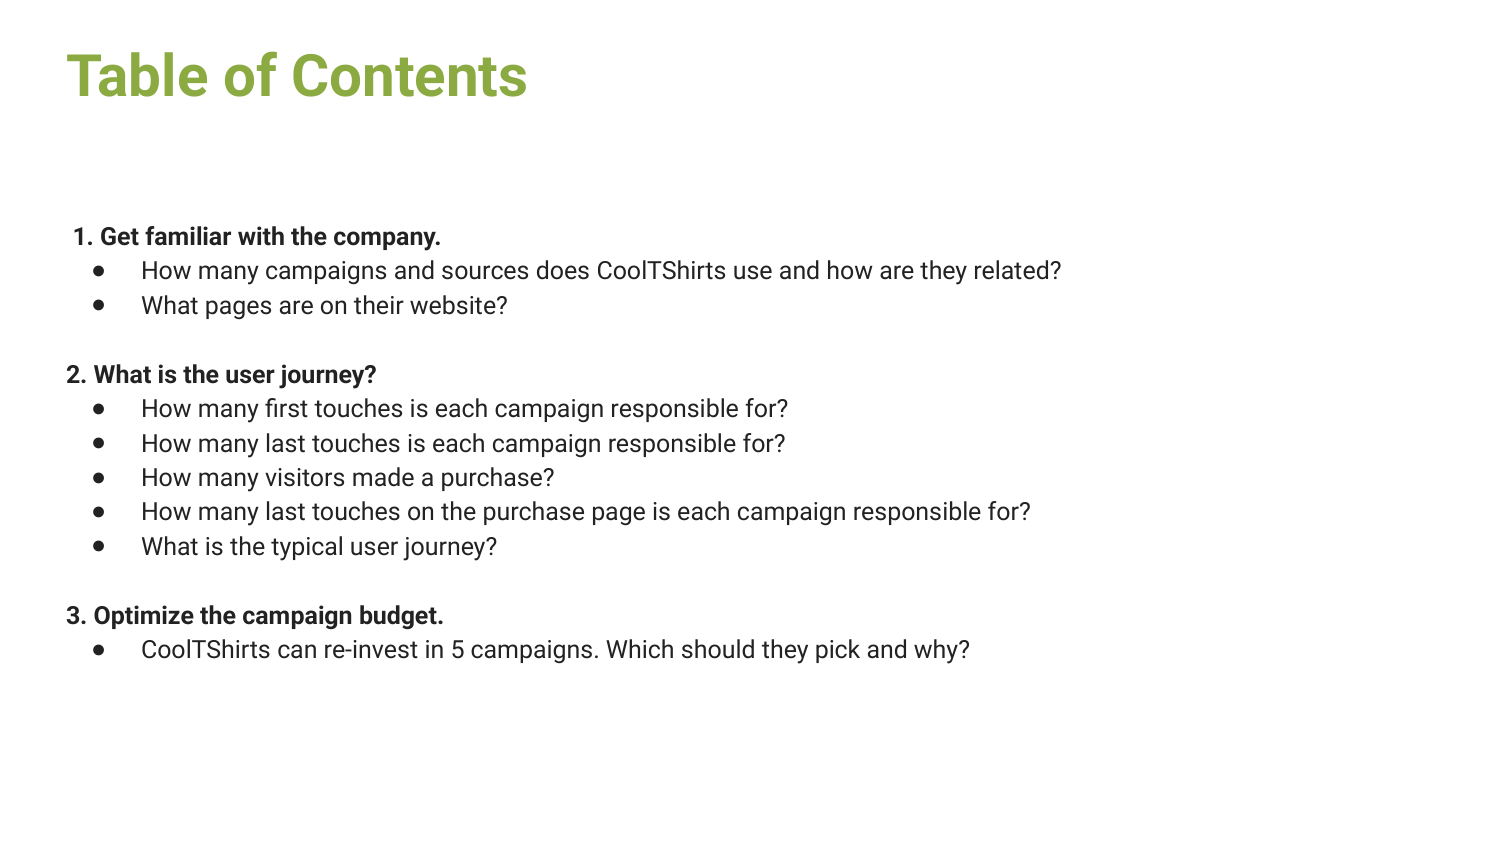

# Table of Contents
 1. Get familiar with the company.
How many campaigns and sources does CoolTShirts use and how are they related?
What pages are on their website?

2. What is the user journey?
How many first touches is each campaign responsible for?
How many last touches is each campaign responsible for?
How many visitors made a purchase?
How many last touches on the purchase page is each campaign responsible for?
What is the typical user journey?

3. Optimize the campaign budget.
CoolTShirts can re-invest in 5 campaigns. Which should they pick and why?